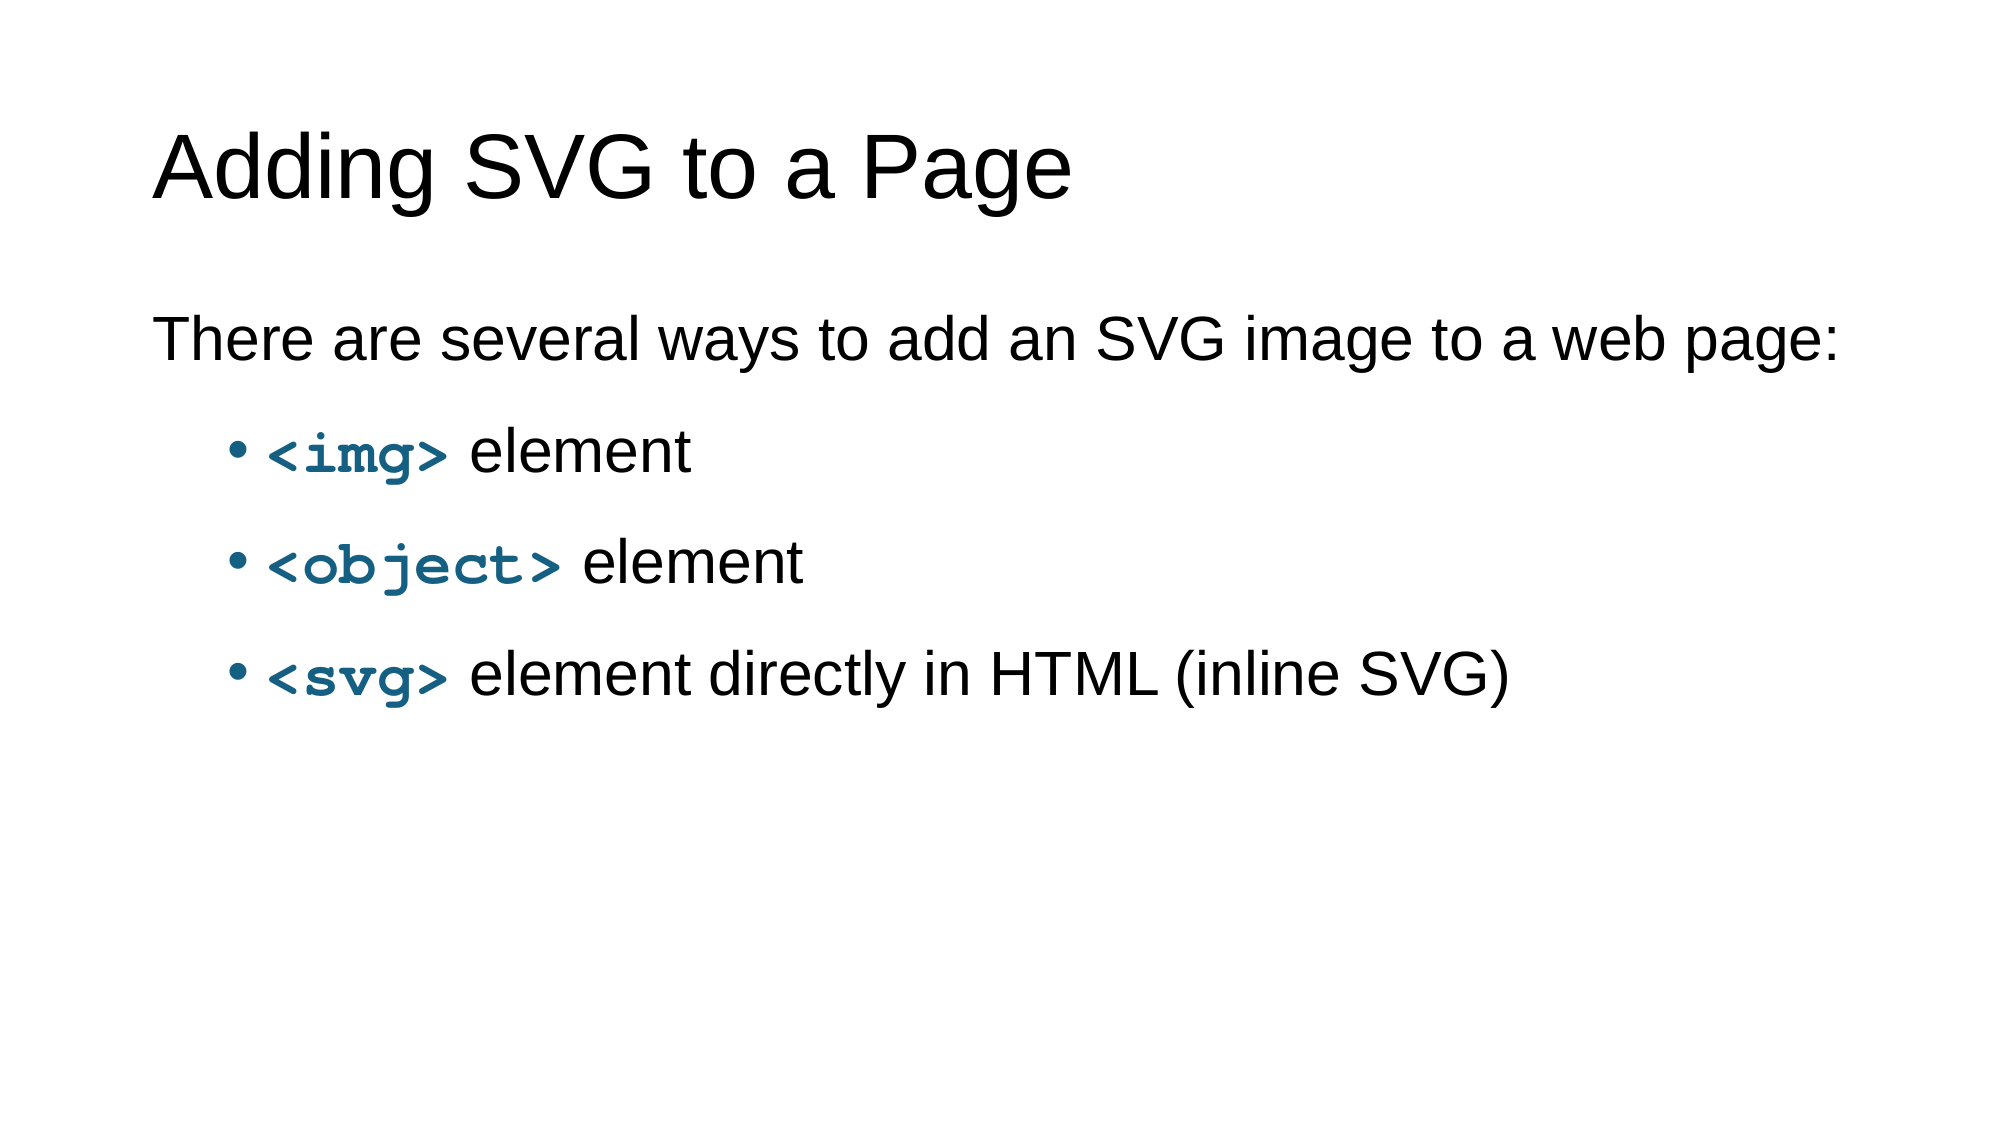

# Adding SVG to a Page
There are several ways to add an SVG image to a web page:
<img> element
<object> element
<svg> element directly in HTML (inline SVG)